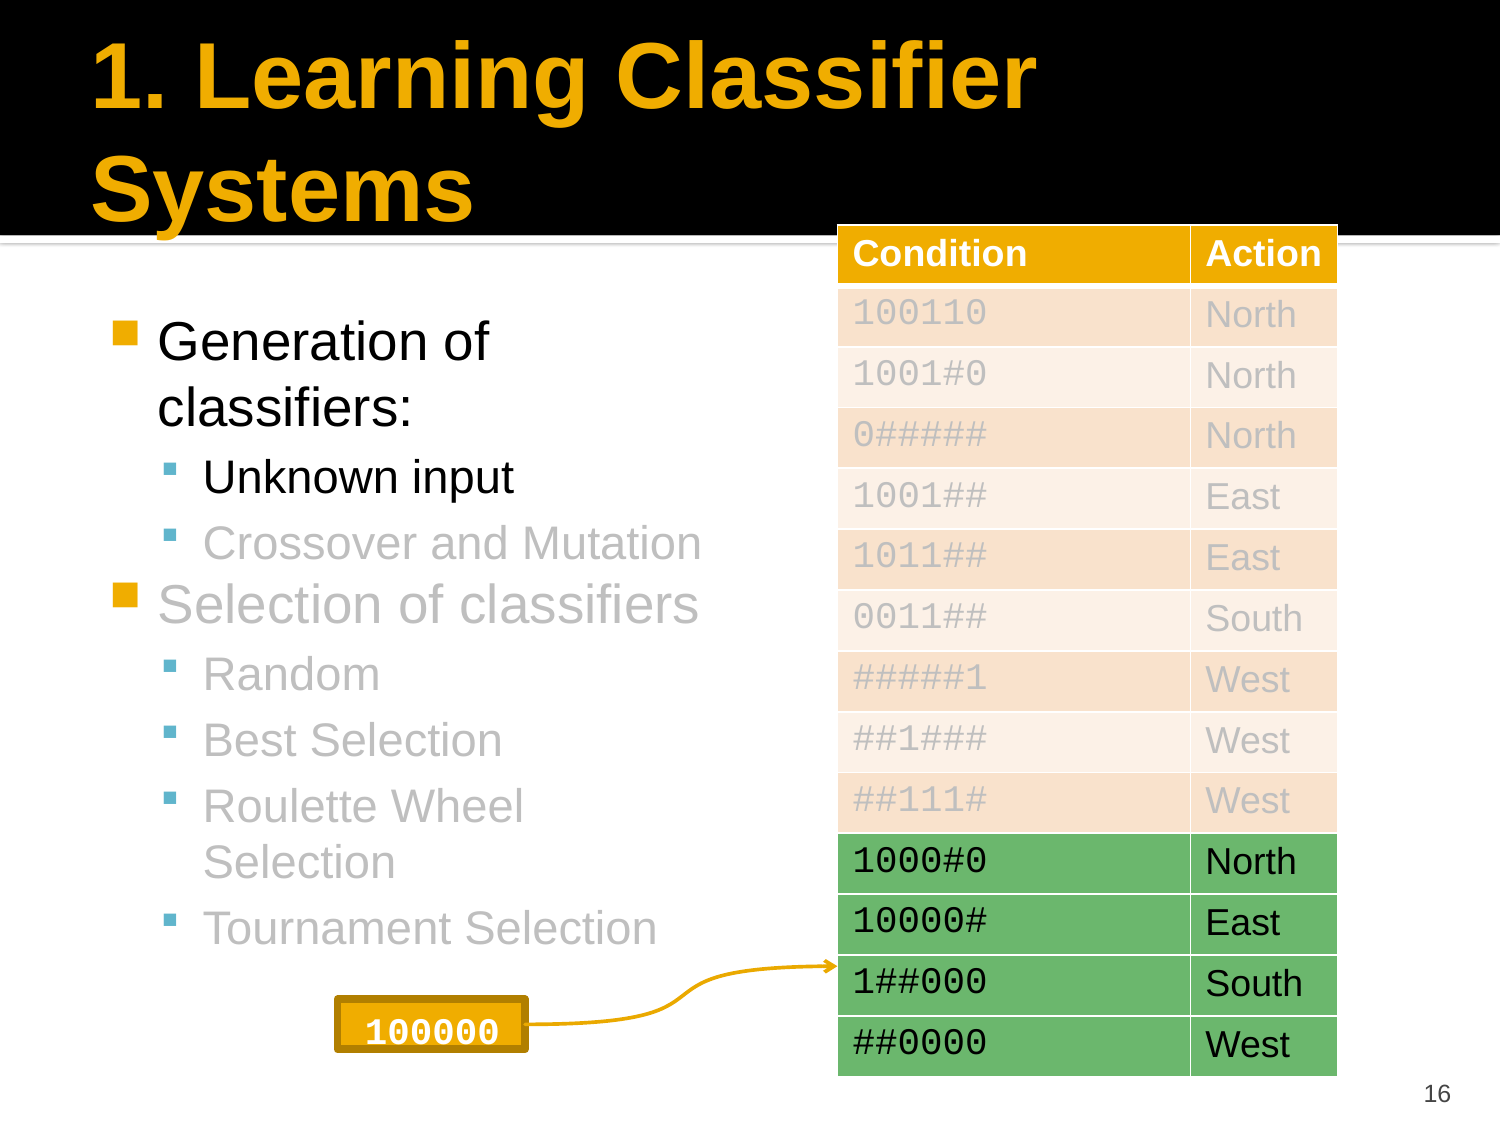

# 1. Learning Classifier Systems
| Condition | Action |
| --- | --- |
| 100110 | North |
| 1001#0 | North |
| 0##### | North |
| 1001## | East |
| 1011## | East |
| 0011## | South |
| #####1 | West |
| ##1### | West |
| ##111# | West |
| 1000#0 | North |
| 10000# | East |
| 1##000 | South |
| ##0000 | West |
Generation of classifiers:
Unknown input
Crossover and Mutation
Selection of classifiers
Random
Best Selection
Roulette Wheel Selection
Tournament Selection

100000
16